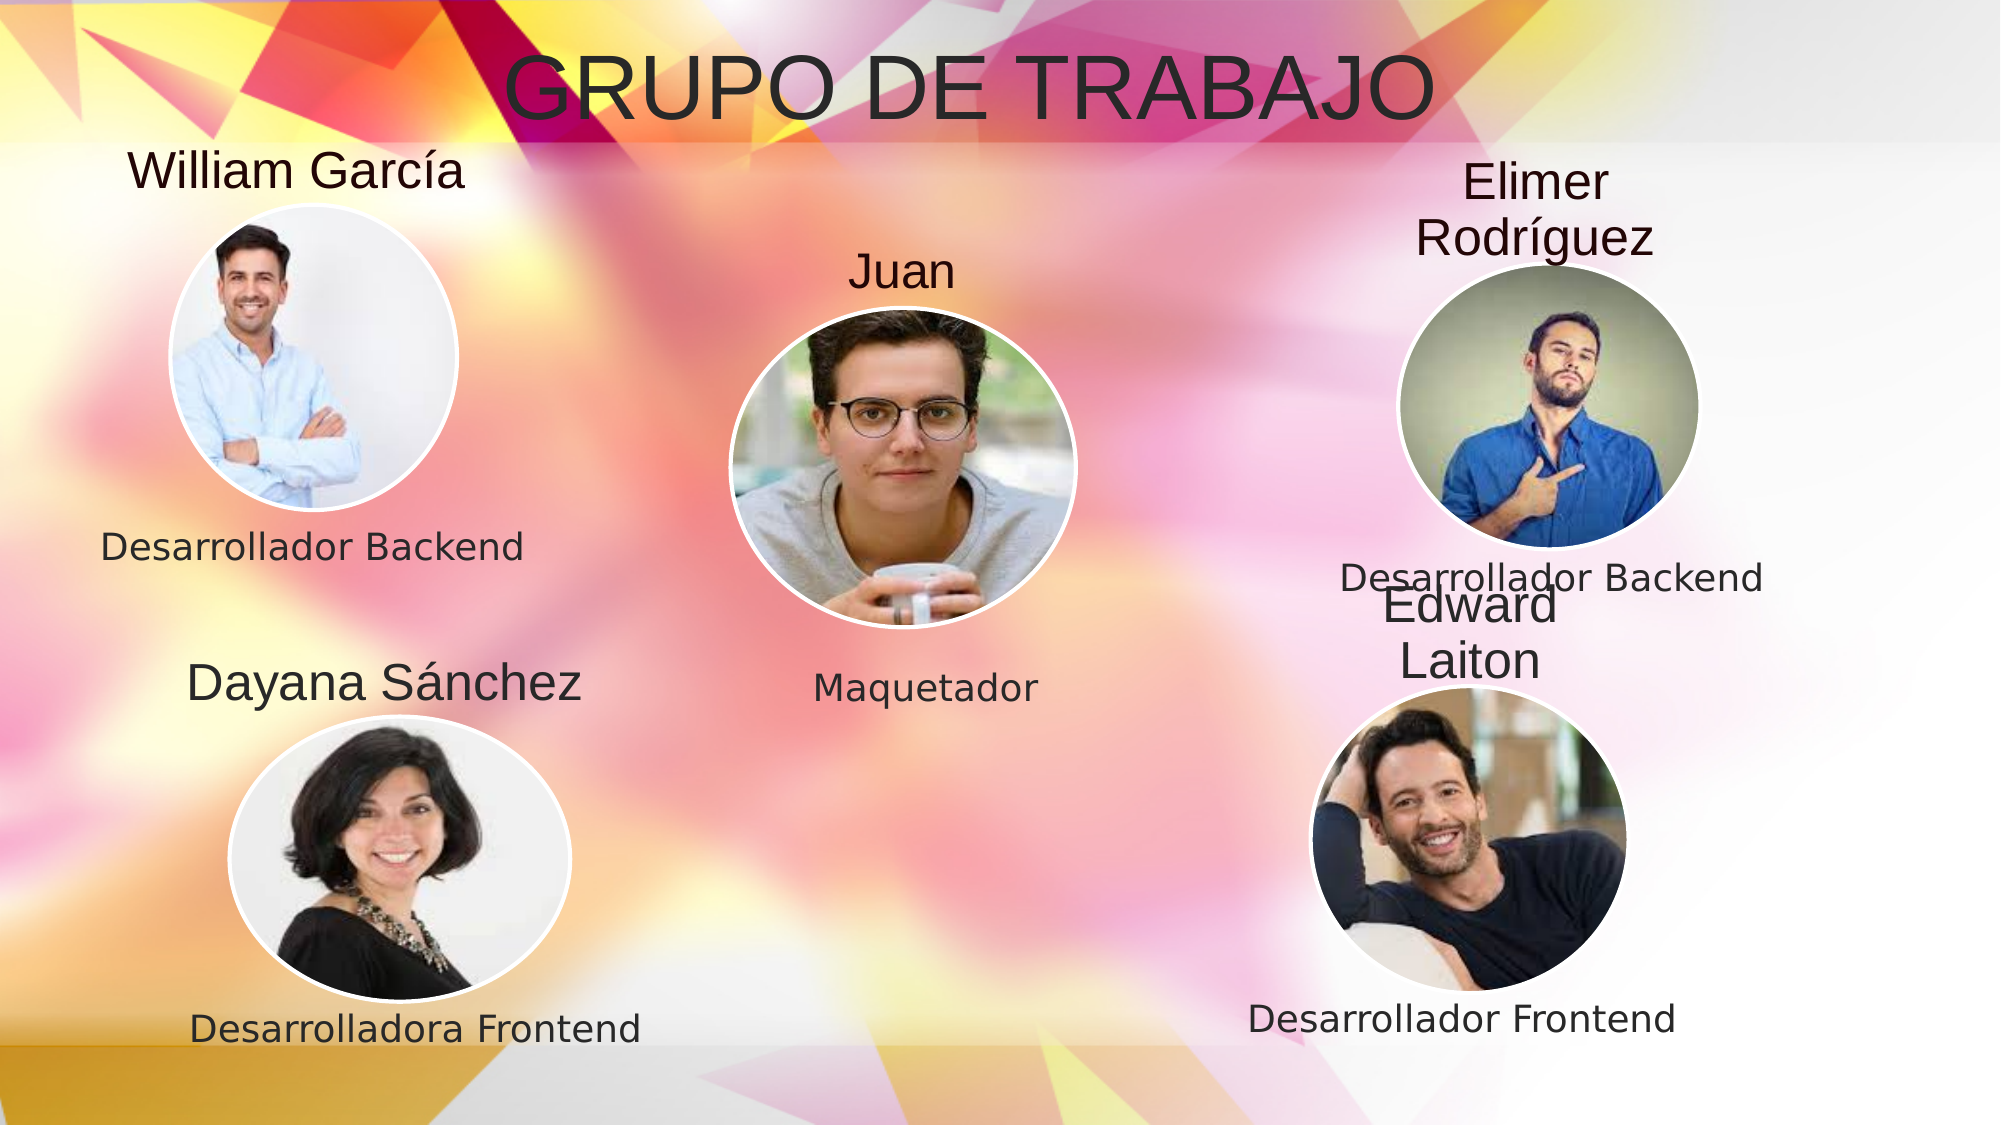

# GRUPO DE TRABAJO
William García
Elimer Rodríguez
Juan
Desarrollador Backend
Desarrollador Backend
Dayana Sánchez
Edward Laiton
Maquetador
Desarrollador Frontend
Desarrolladora Frontend